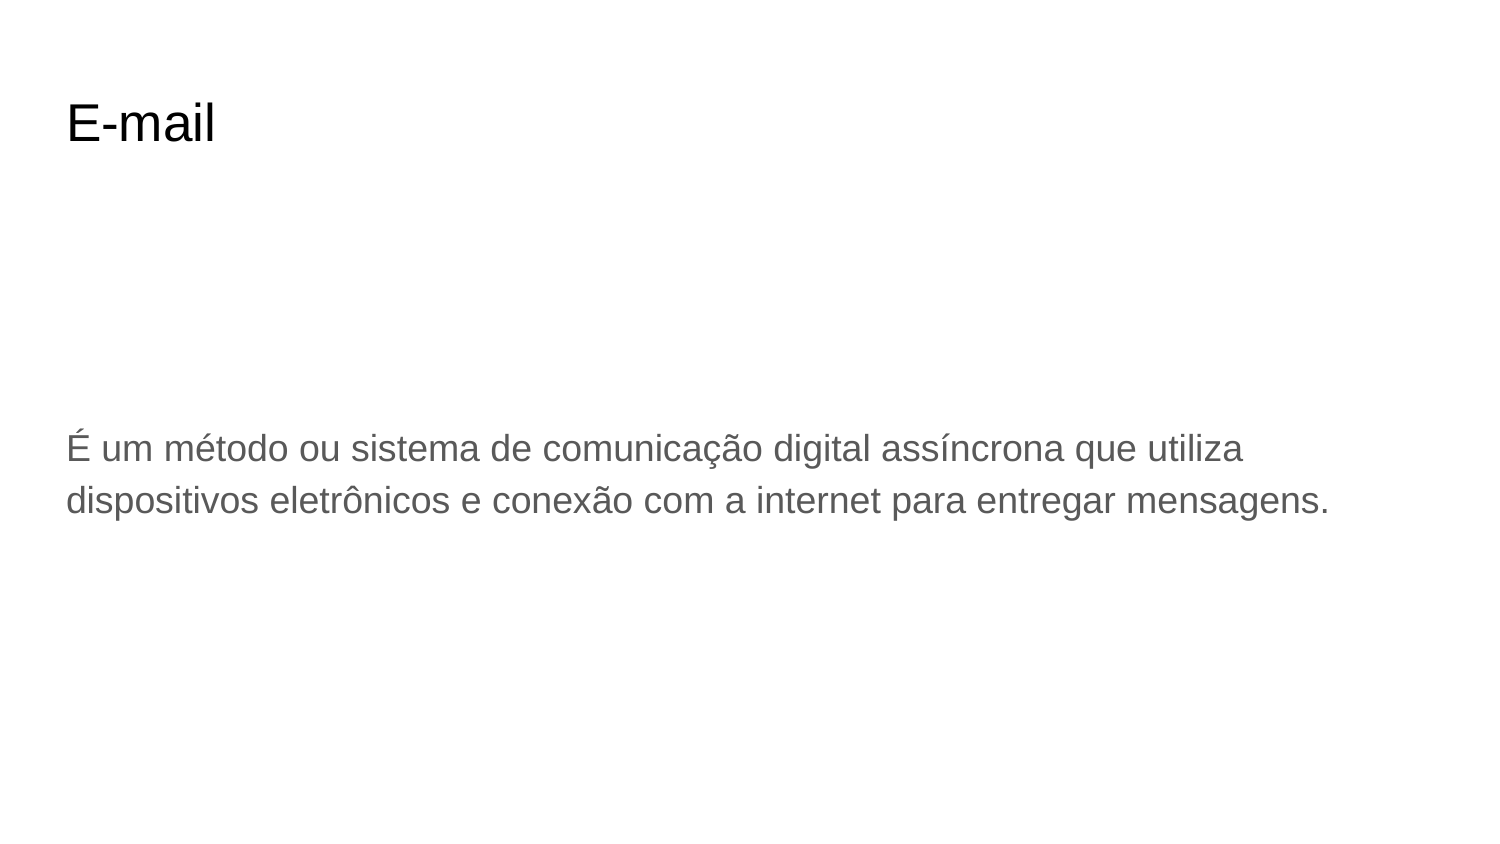

# E-mail
É um método ou sistema de comunicação digital assíncrona que utiliza dispositivos eletrônicos e conexão com a internet para entregar mensagens.